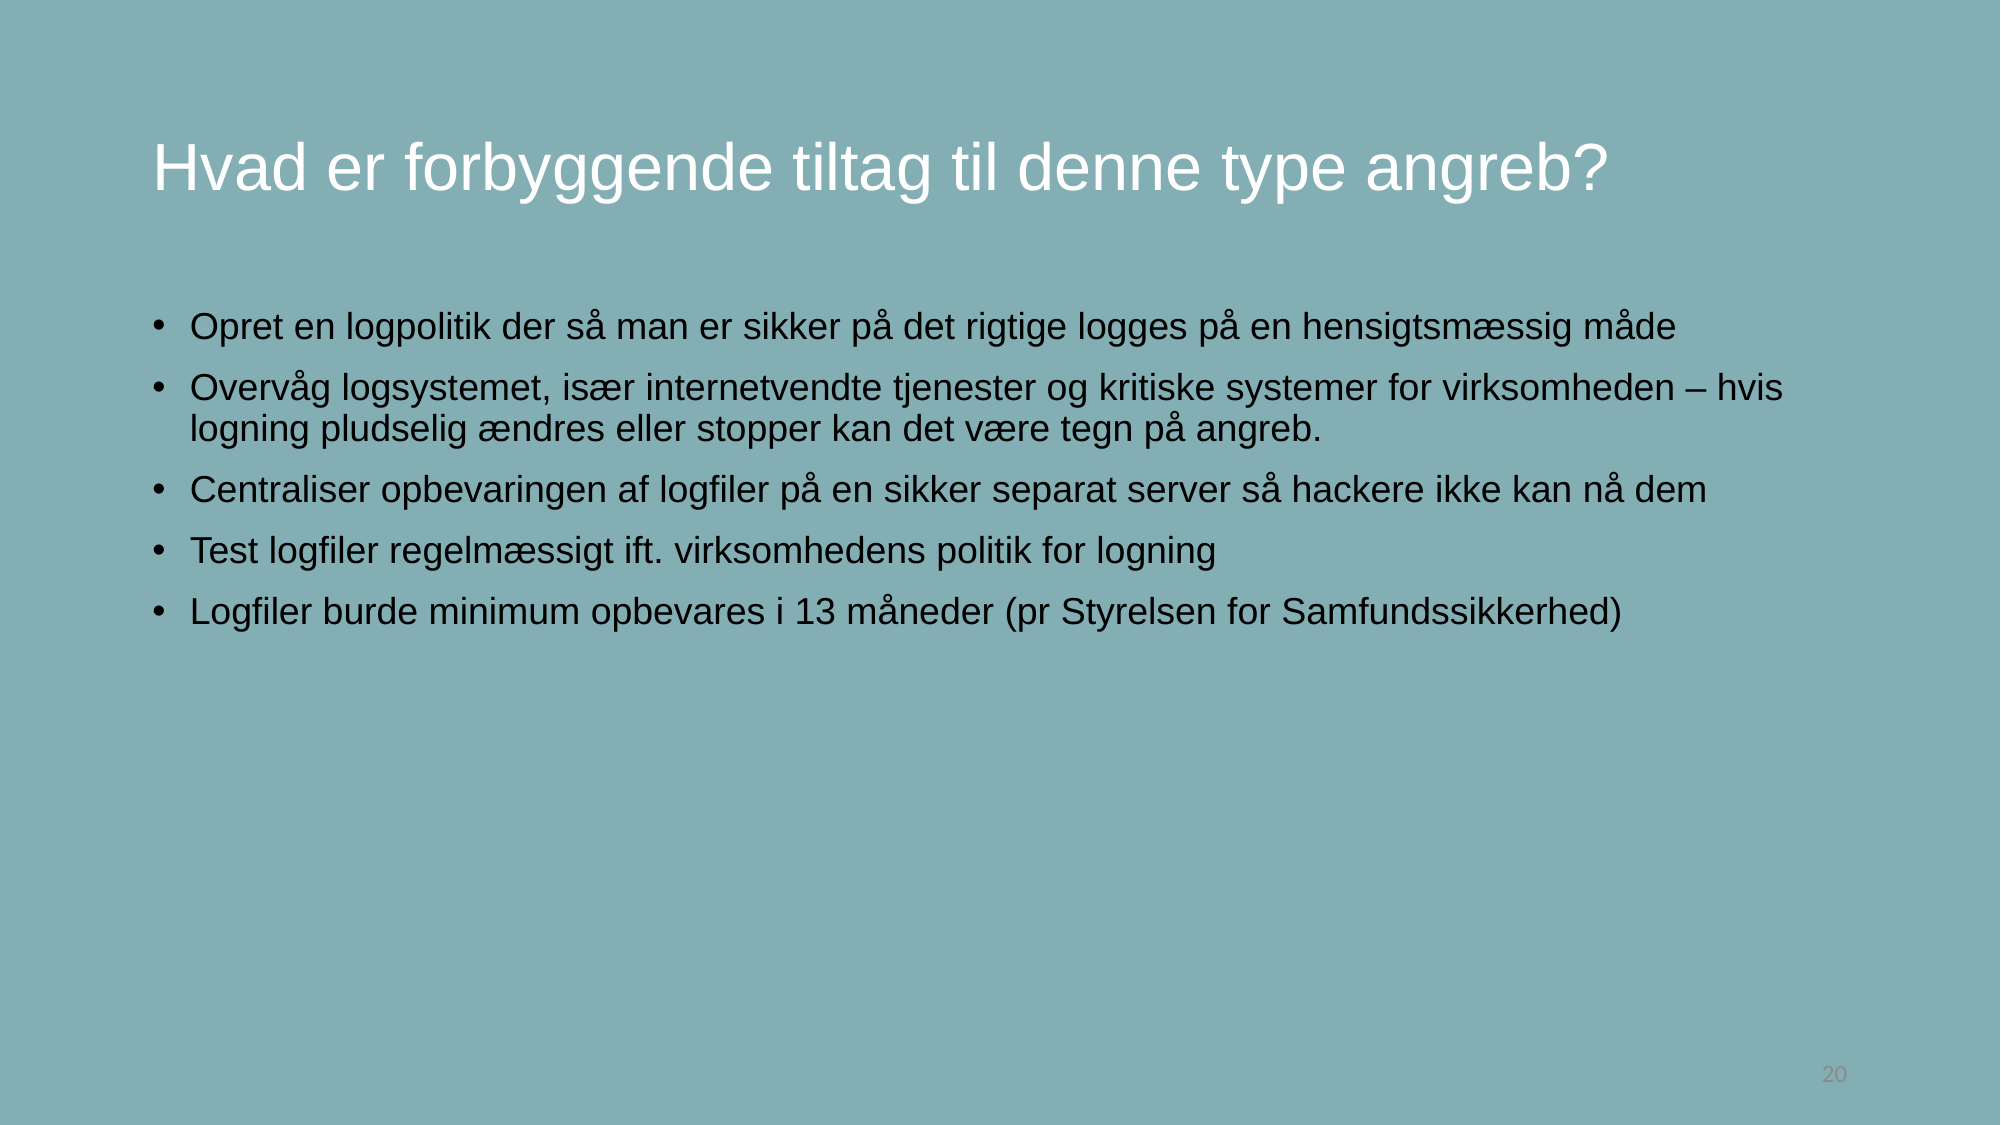

# Hvad er forbyggende tiltag til denne type angreb?
Opret en logpolitik der så man er sikker på det rigtige logges på en hensigtsmæssig måde
Overvåg logsystemet, især internetvendte tjenester og kritiske systemer for virksomheden – hvis logning pludselig ændres eller stopper kan det være tegn på angreb.
Centraliser opbevaringen af logfiler på en sikker separat server så hackere ikke kan nå dem
Test logfiler regelmæssigt ift. virksomhedens politik for logning
Logfiler burde minimum opbevares i 13 måneder (pr Styrelsen for Samfundssikkerhed)

20